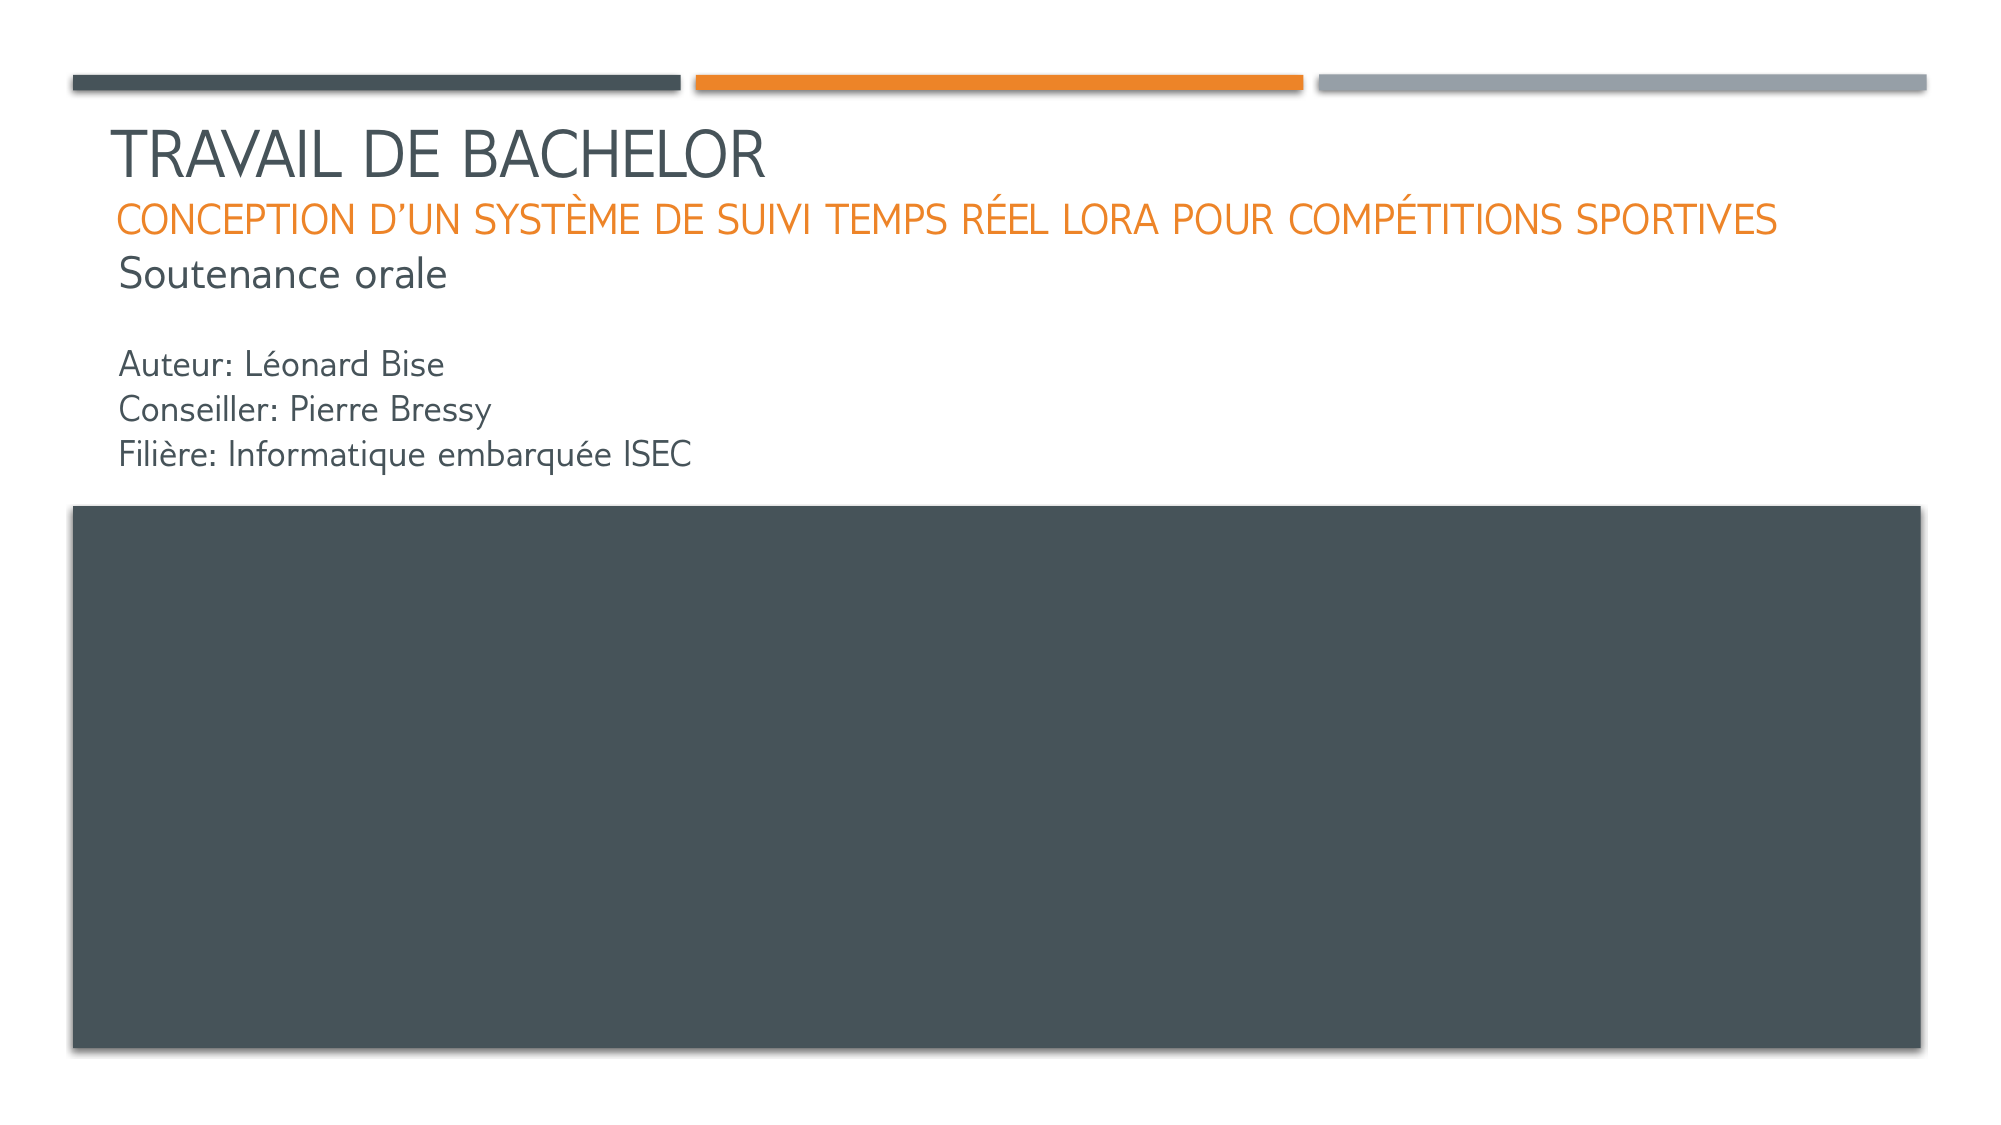

# Travail de bachelor
Conception d’un système de suivi temps réel LoRa pour compétitions sportives
Soutenance orale
Auteur: Léonard Bise
Conseiller: Pierre Bressy
Filière: Informatique embarquée ISEC